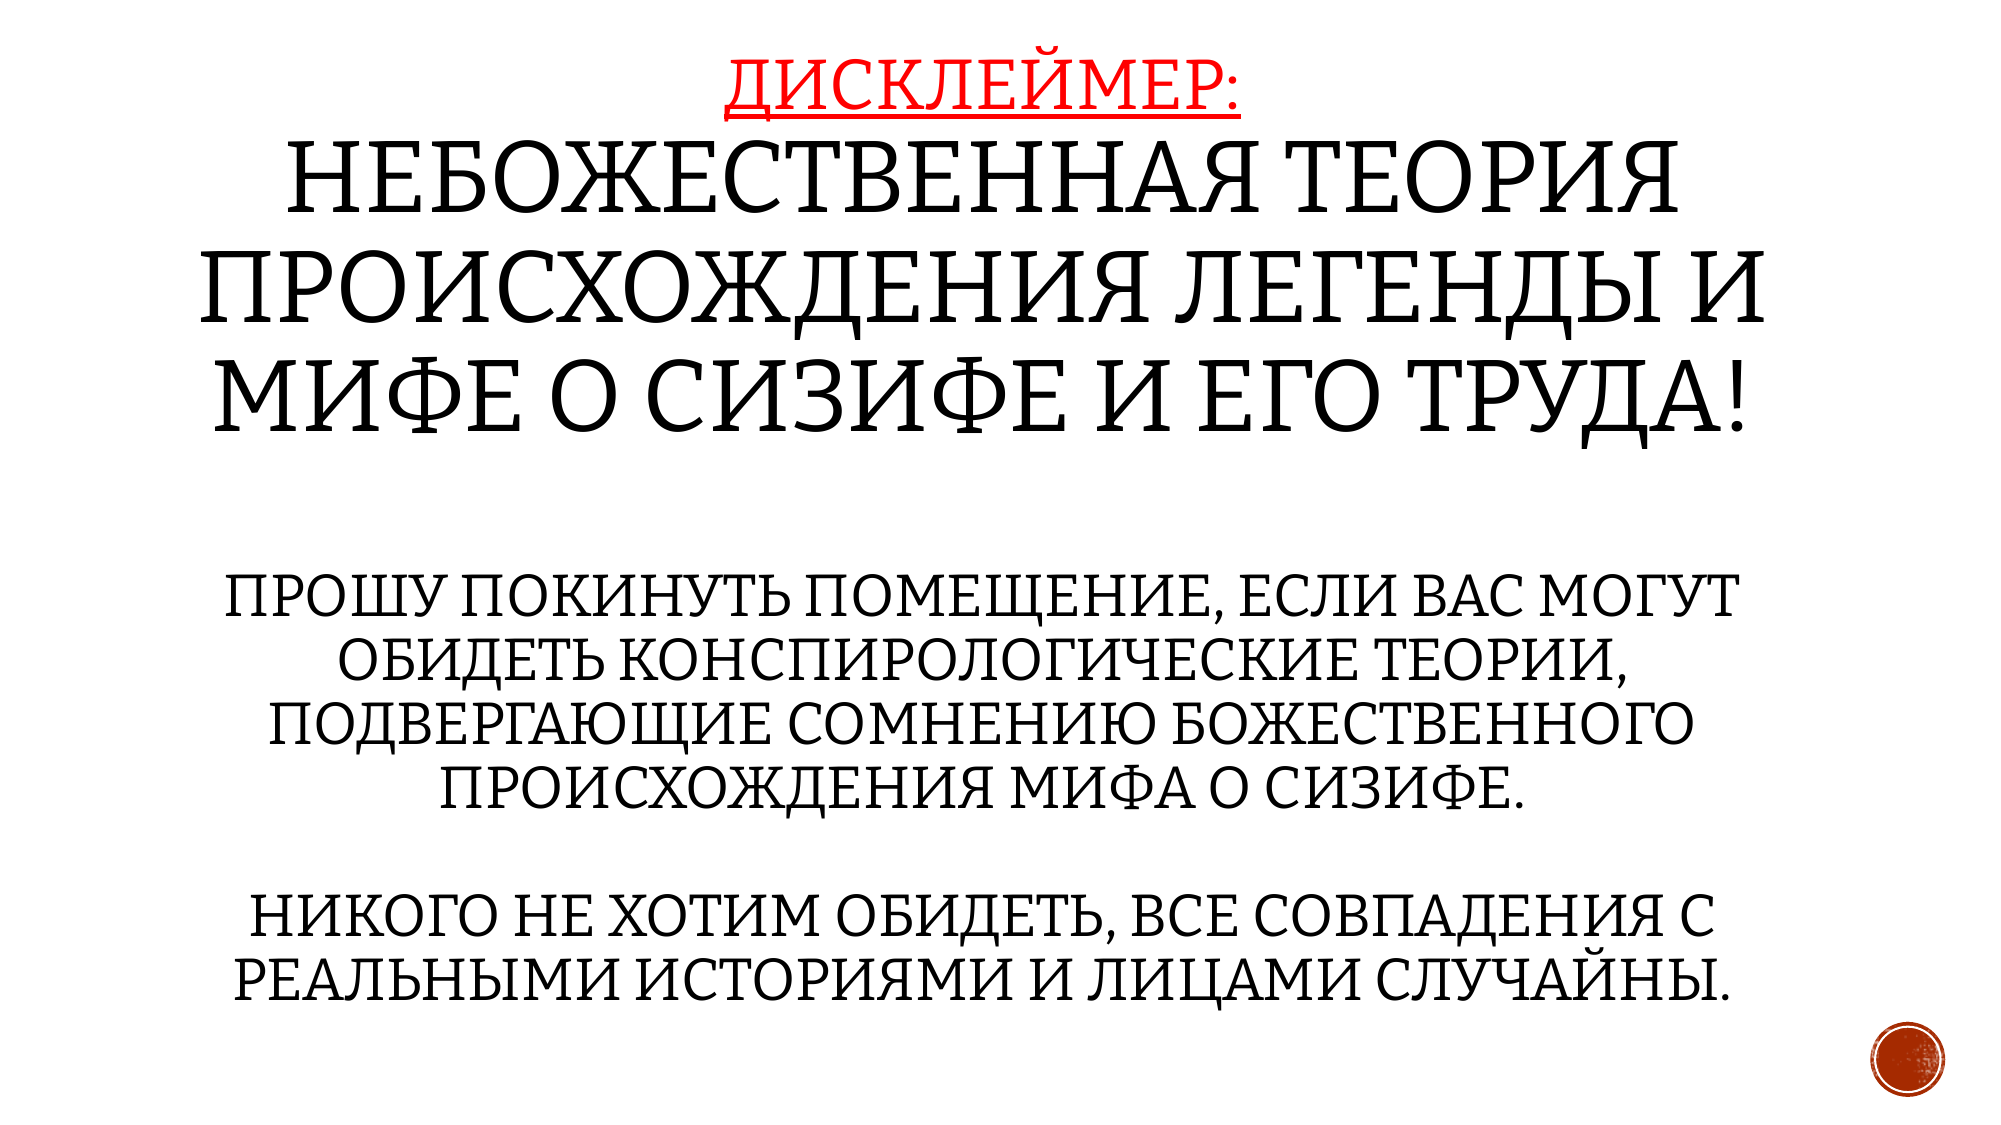

# Дисклеймер: Небожественная теория происхождения легенды и мифе о сизифе и его труда! Прошу покинуть помещение, если вас могут обидеть конспирологические теории, подвергающие сомнению божественного происхождения мифа о сизифе. Никого не хотим обидеть, все совпадения с реальными историями и лицами случайны.